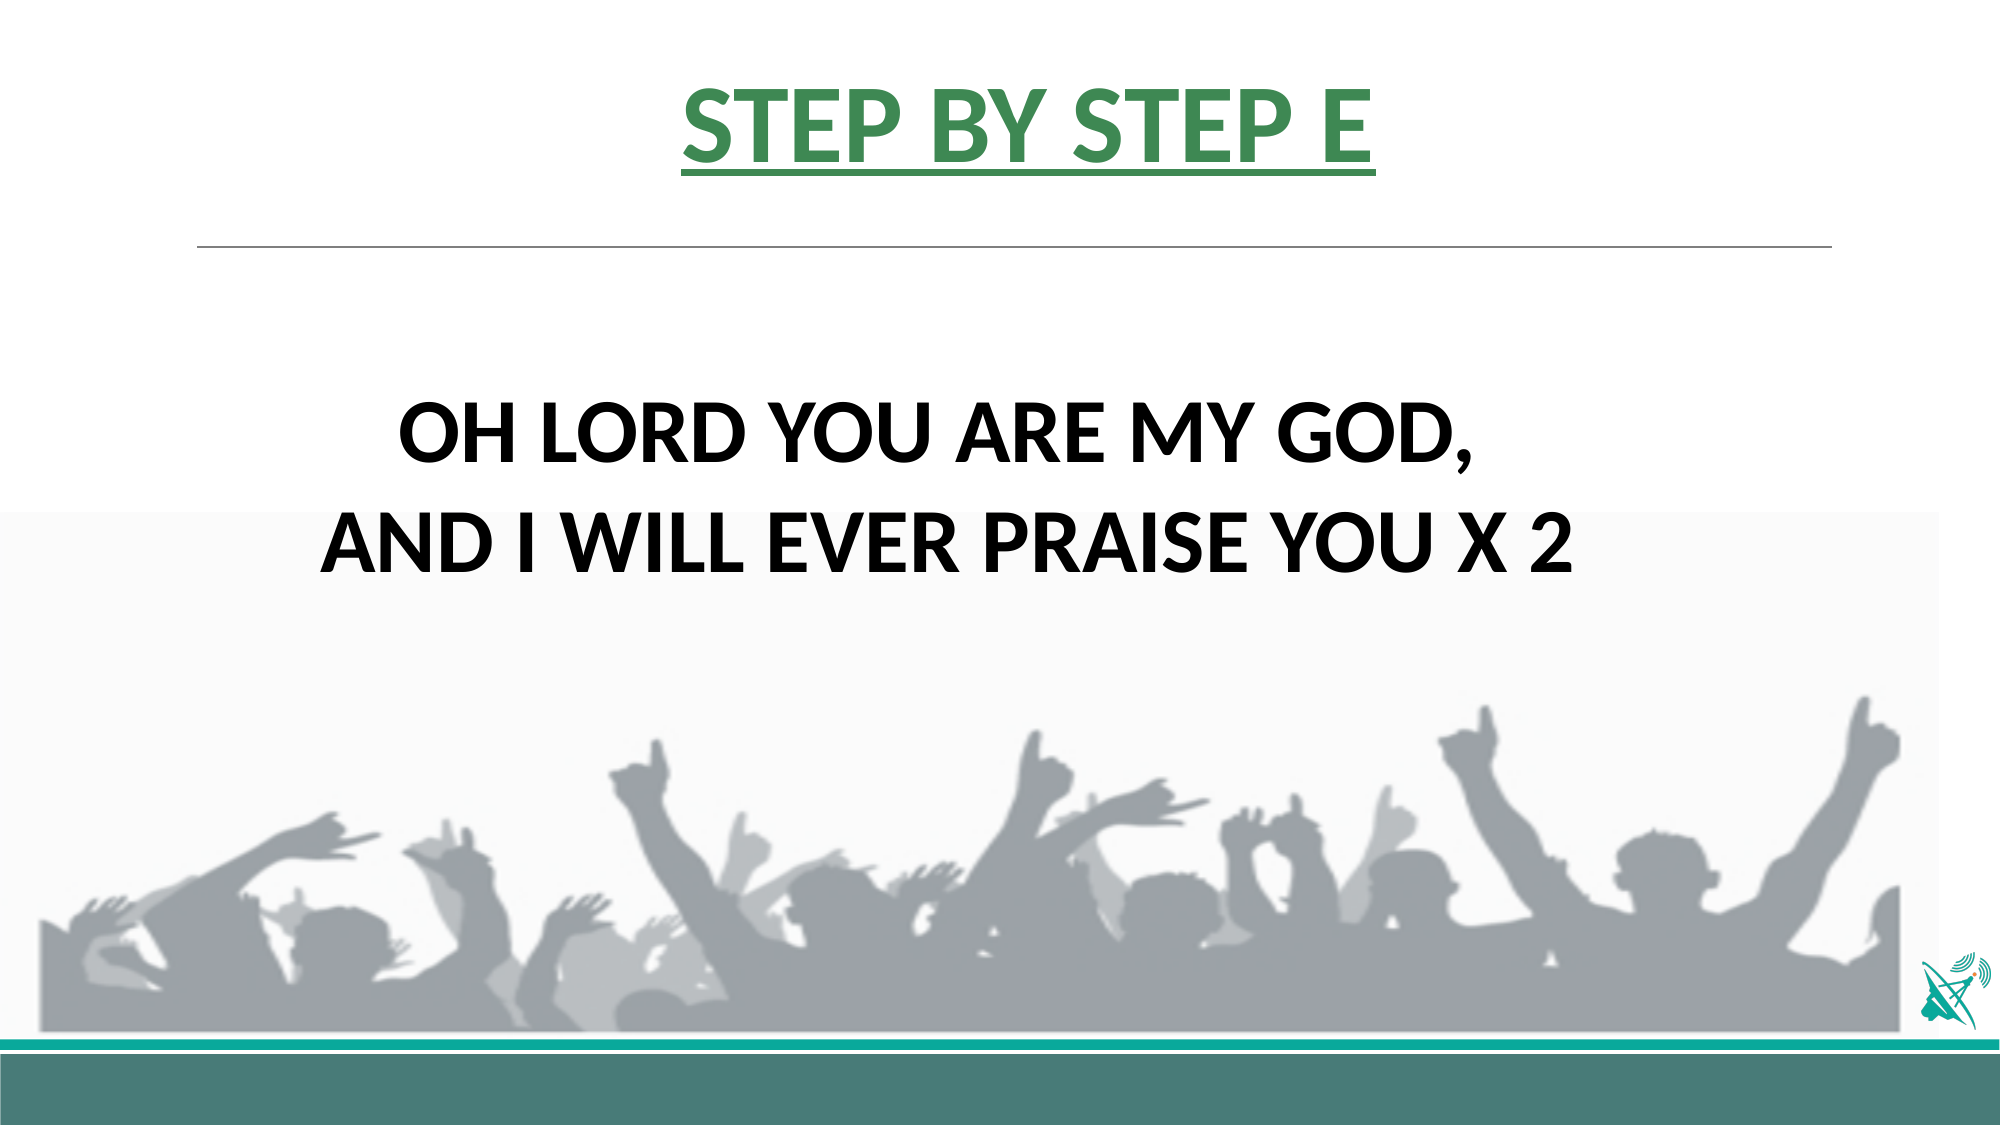

# STEP BY STEP E
OH LORD YOU ARE MY GOD,
AND I WILL EVER PRAISE YOU X 2